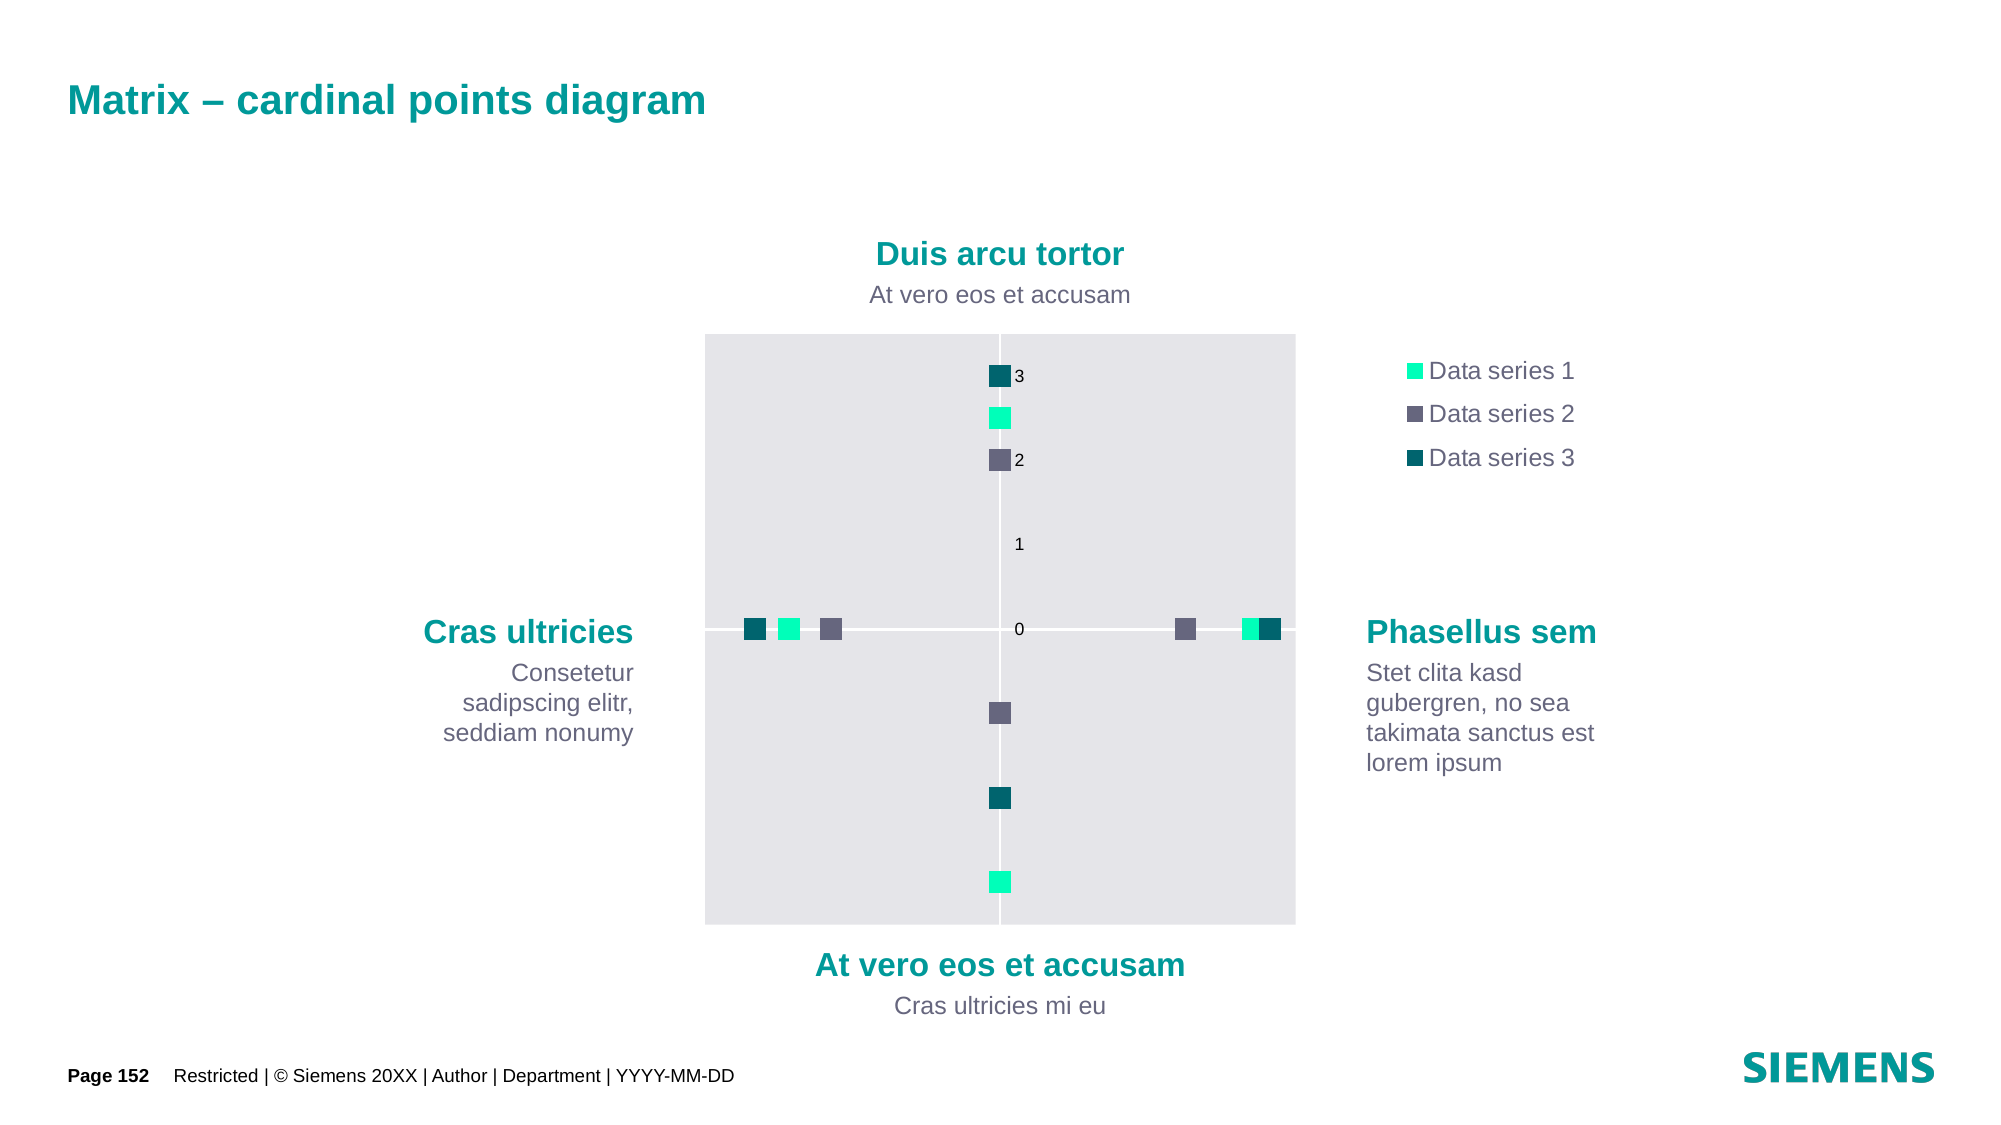

# Matrix – cardinal points diagram

### Chart

| Category | Data series 1 | Data series 2 | Data series 3 |
|---|---|---|---|
| A | 2.5 | 2.0 | 3.0 |
| B | 3.0 | 2.2 | 3.2 |
| C | 3.0 | 1.0 | 2.0 |
| D | 2.5 | 2.0 | 2.9 |
Duis arcu tortor
At vero eos et accusam

Phasellus sem
Stet clita kasd gubergren, no sea takimata sanctus est lorem ipsum
Cras ultricies
Consetetur sadipscing elitr, seddiam nonumy
At vero eos et accusam
Cras ultricies mi eu
Page 152
Restricted | © Siemens 20XX | Author | Department | YYYY-MM-DD